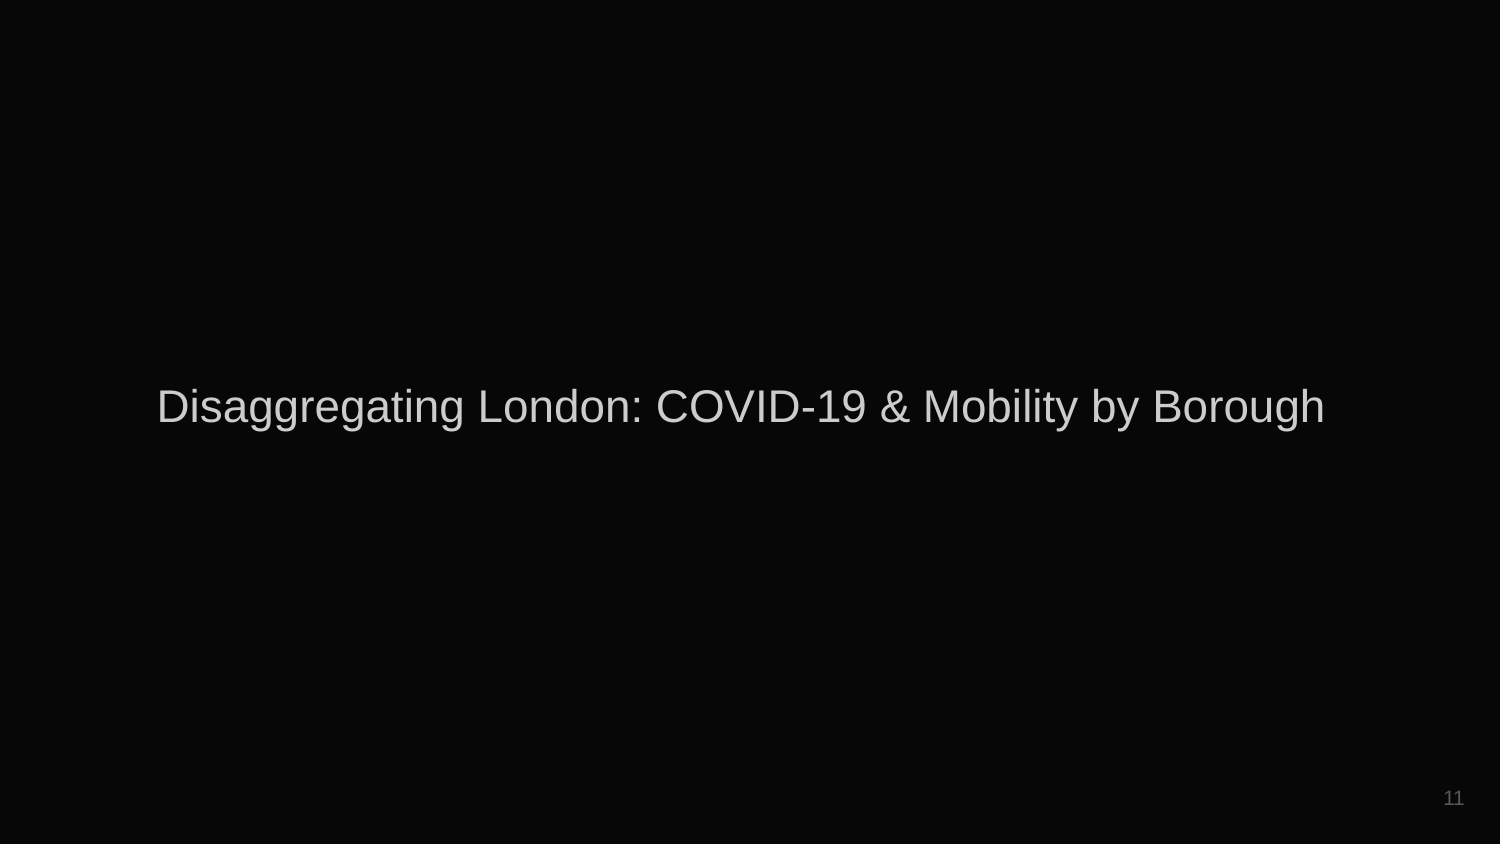

Disaggregating London: COVID-19 & Mobility by Borough
11